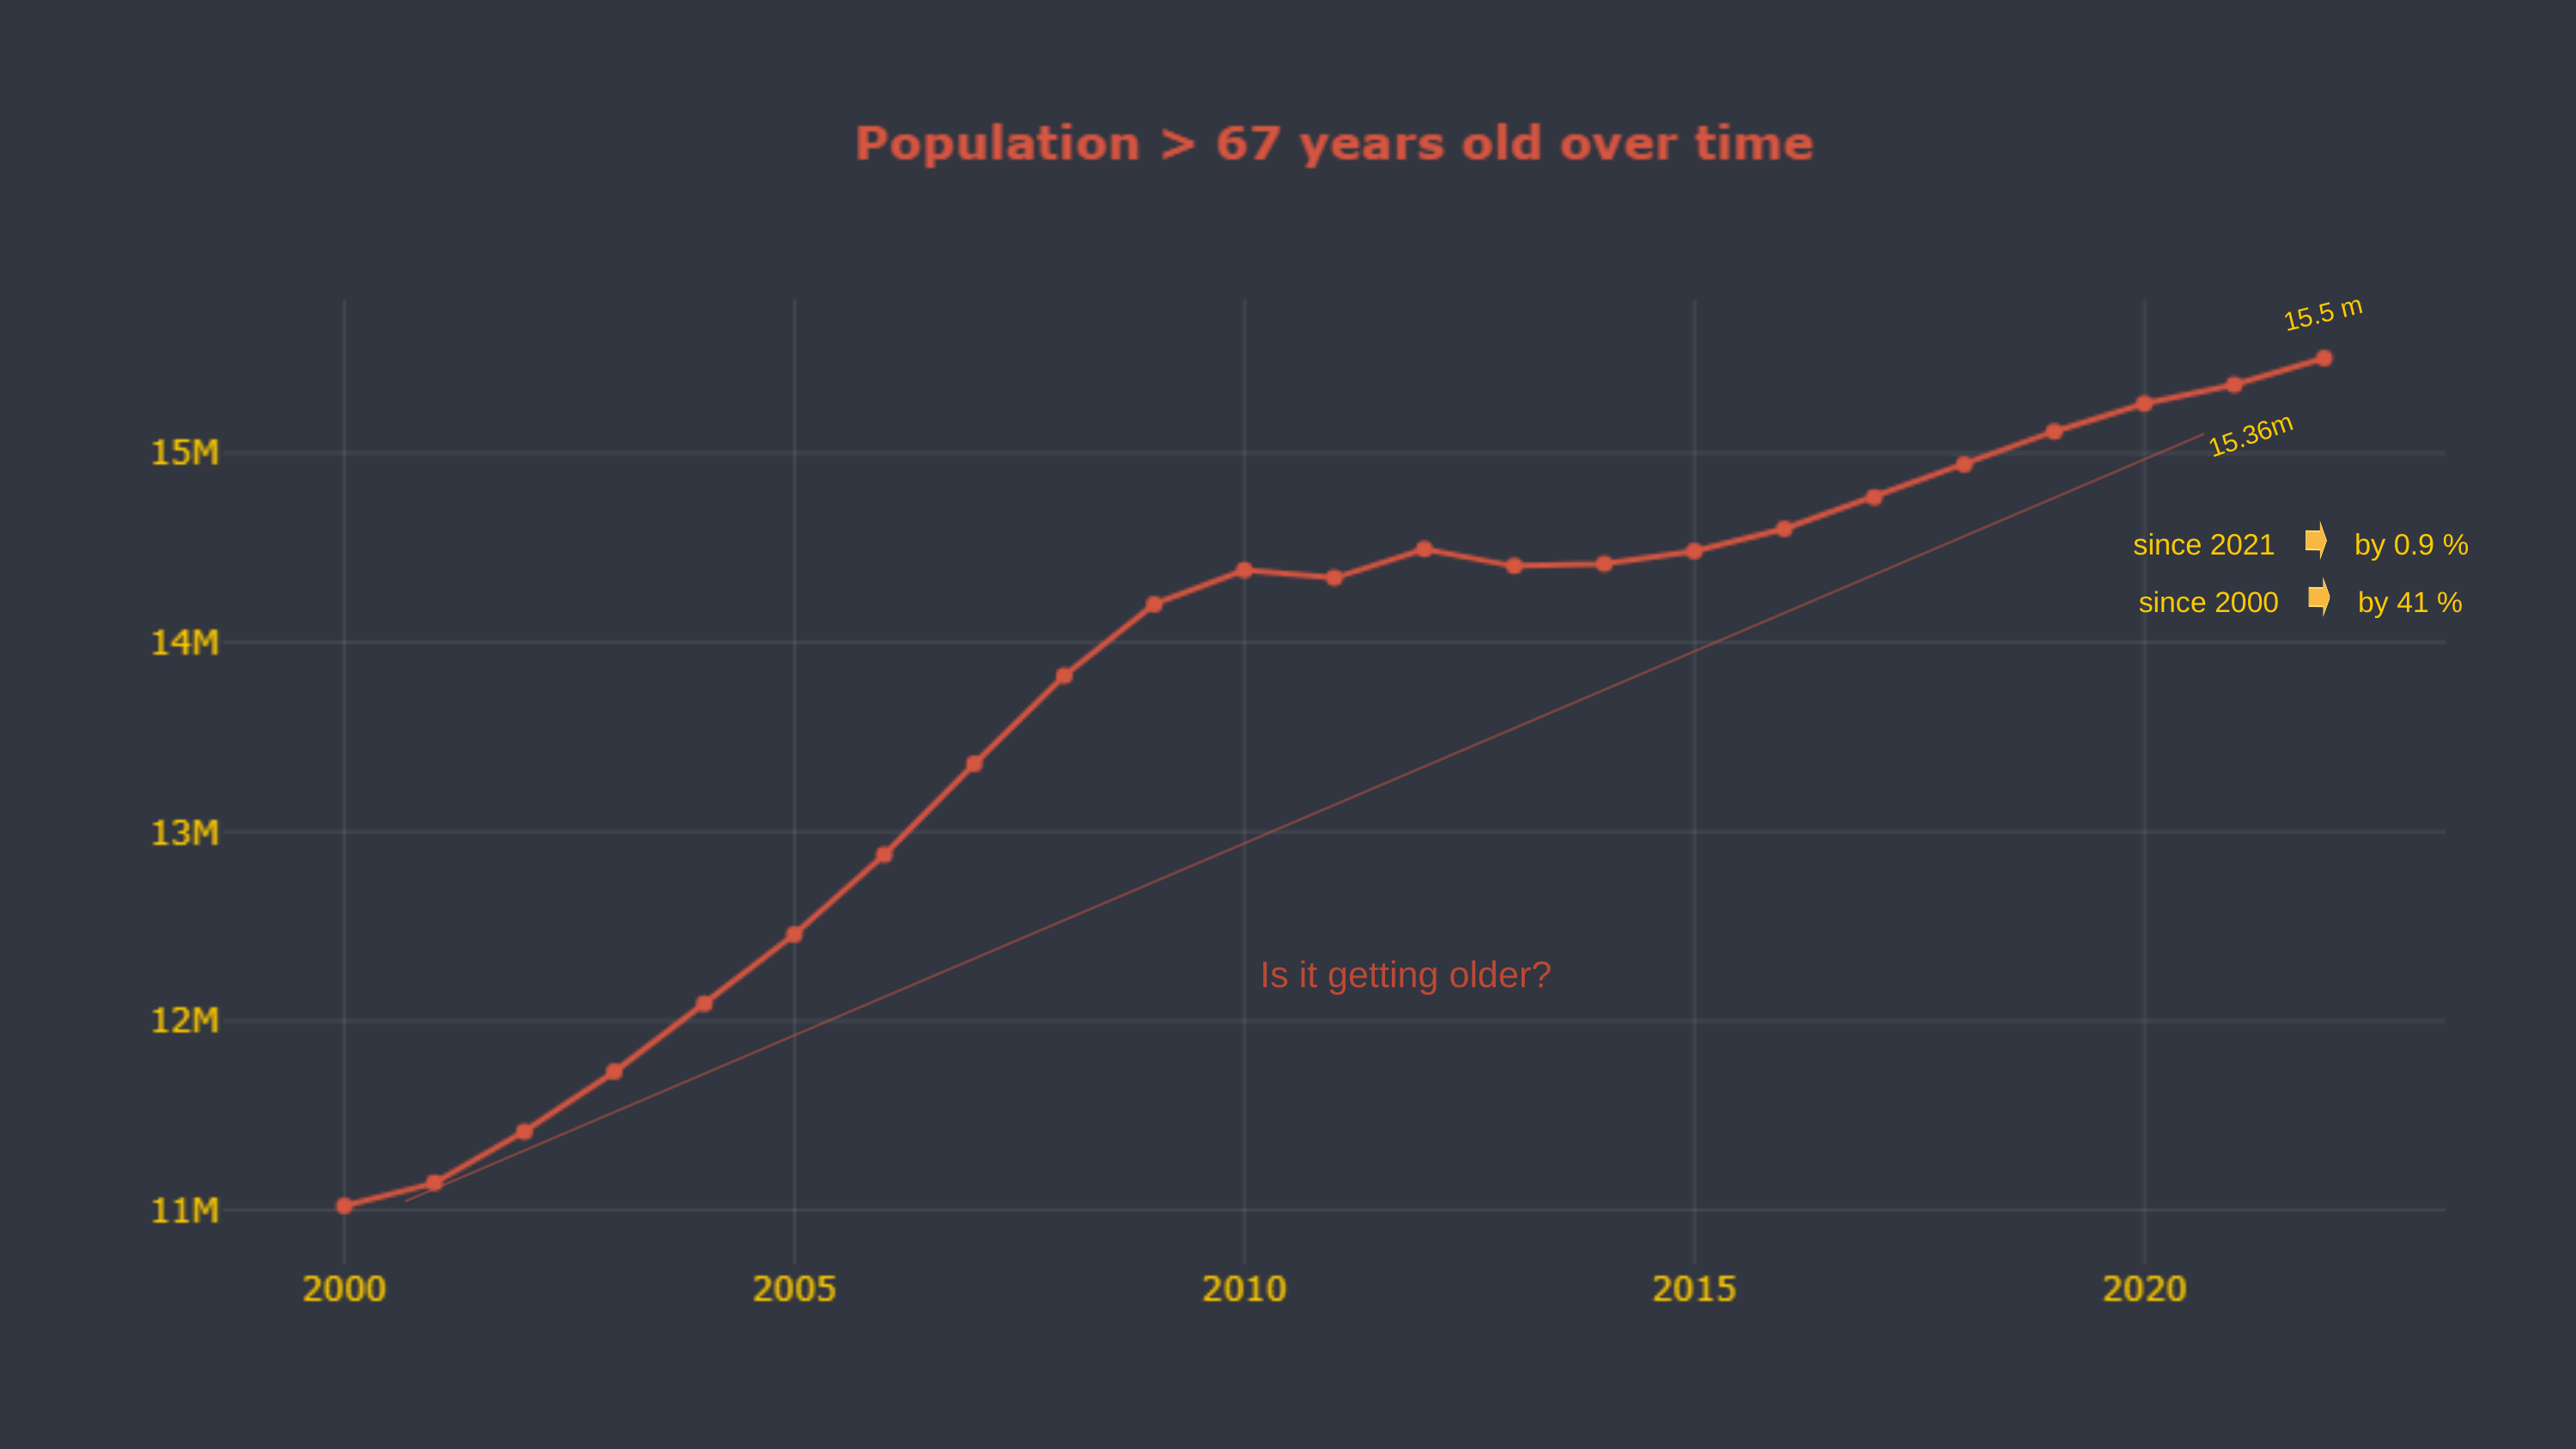

15.5 m
15.36m

since 2021
by 0.9 %

since 2000
by 41 %

Is it getting older?